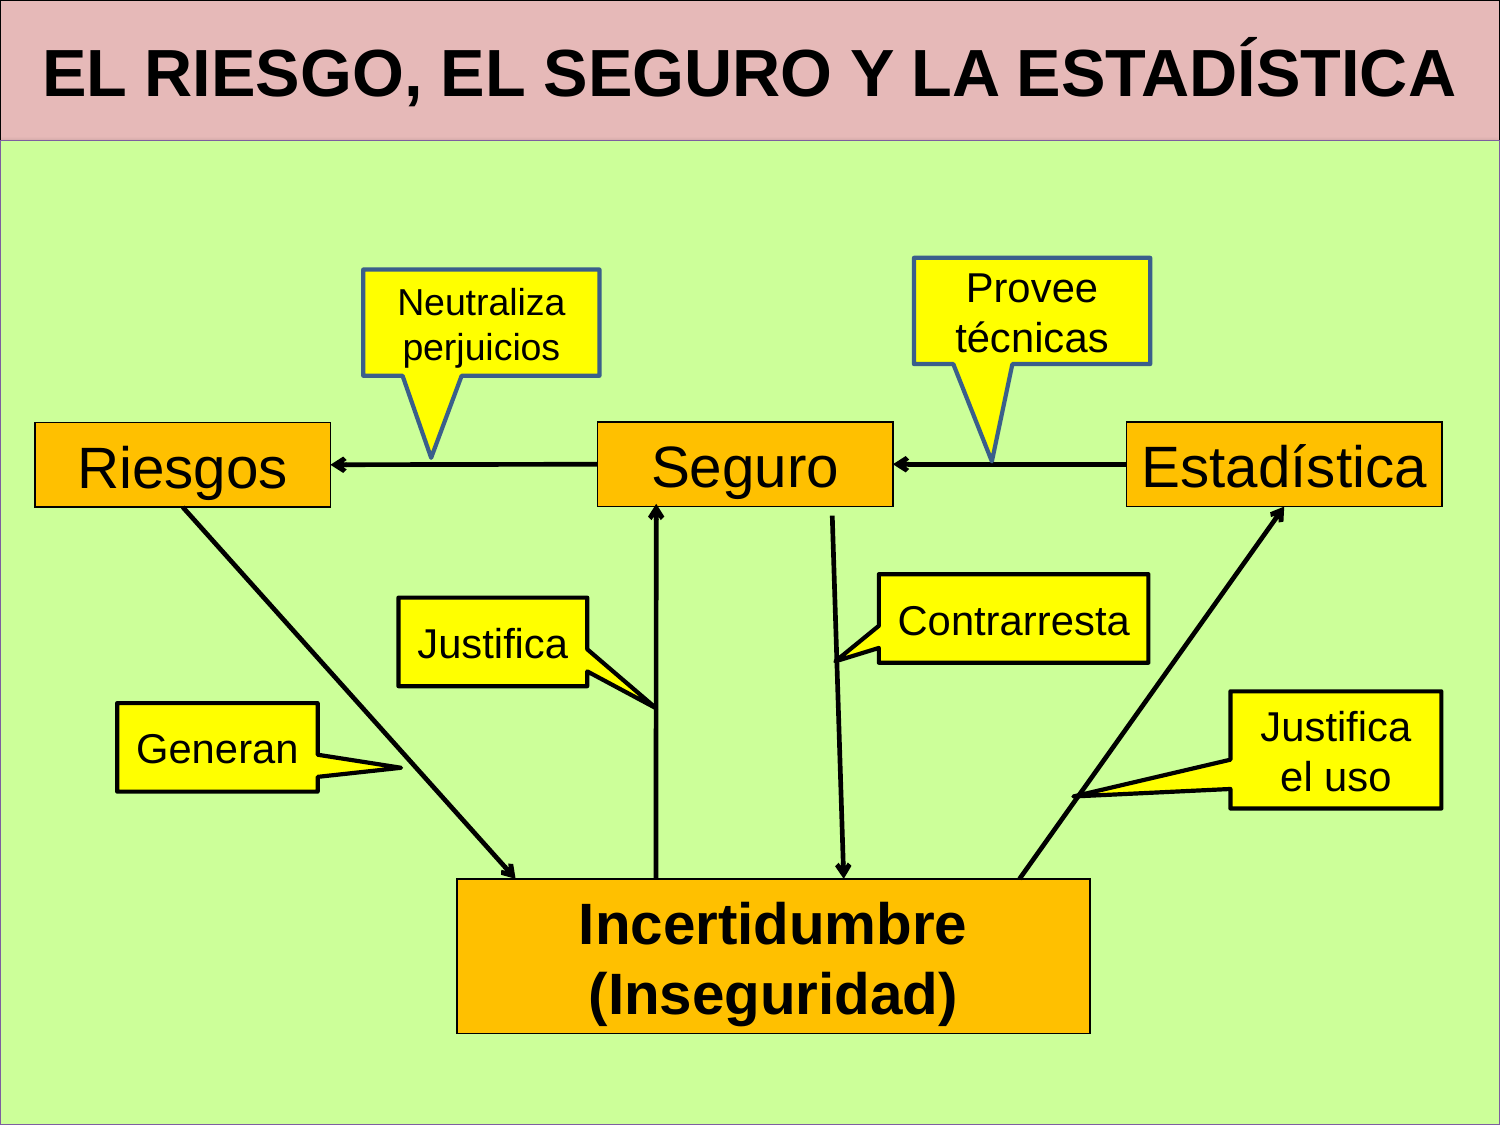

# EL RIESGO, EL SEGURO Y LA ESTADÍSTICA

Provee
técnicas
Neutraliza
perjuicios
Riesgos
Seguro
Estadística
Contrarresta
Justifica
Justifica el uso
Generan
Incertidumbre
(Inseguridad)